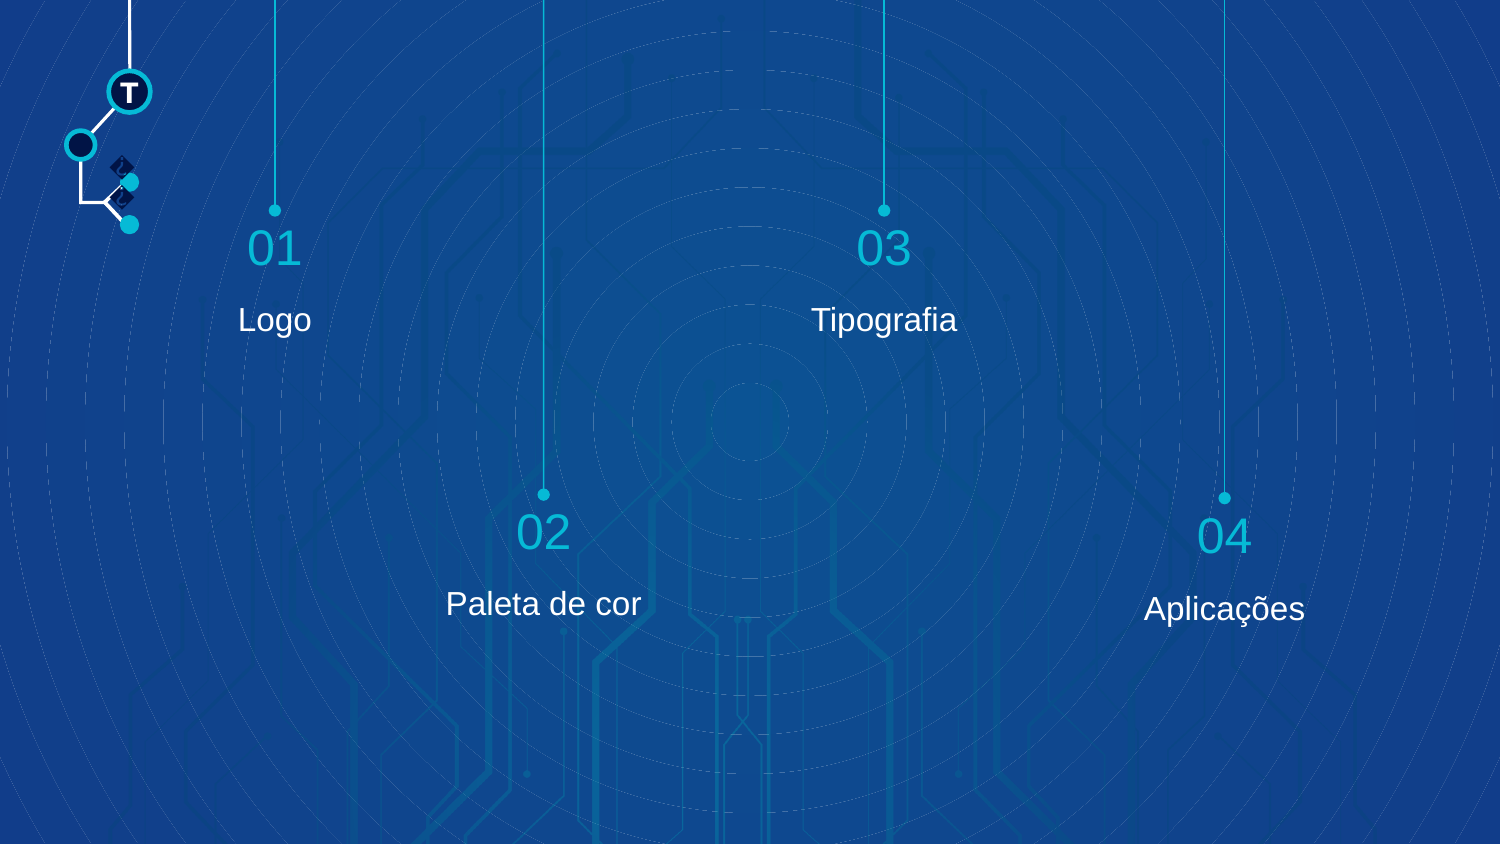

T

🠺

01
03
🠺
# Logo
Tipografia
02
04
Paleta de cor
Aplicações